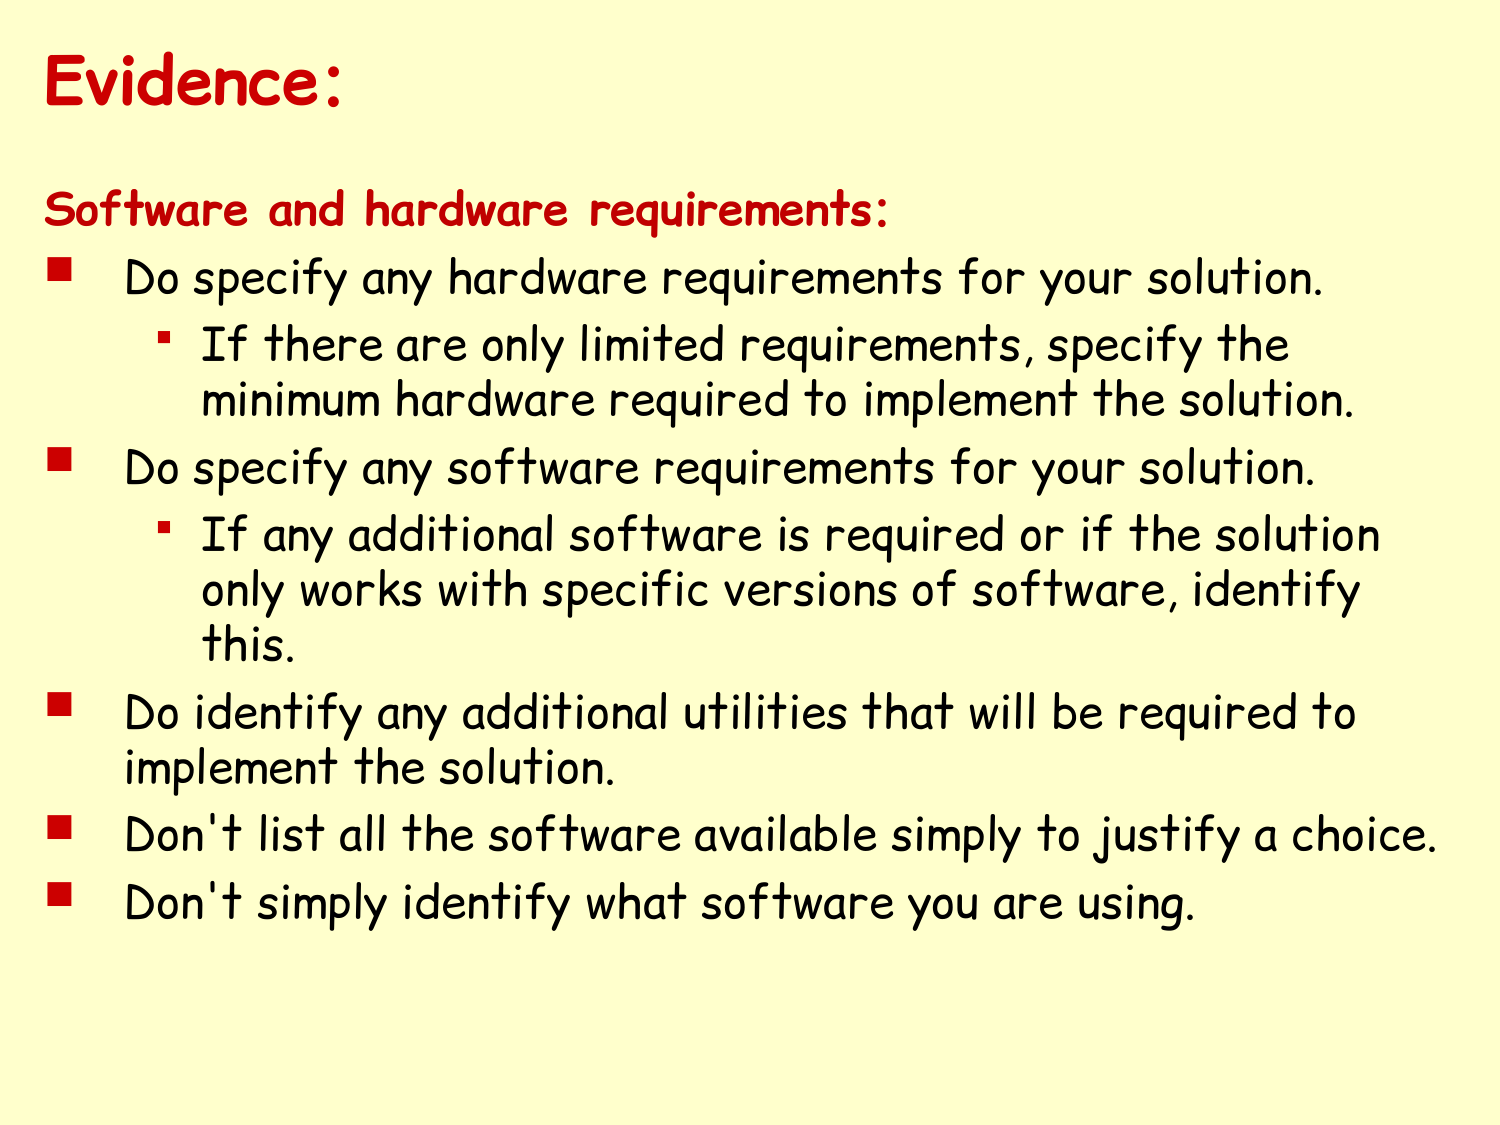

# Evidence:
Software and hardware requirements:
Do specify any hardware requirements for your solution.
If there are only limited requirements, specify the minimum hardware required to implement the solution.
Do specify any software requirements for your solution.
If any additional software is required or if the solution only works with specific versions of software, identify this.
Do identify any additional utilities that will be required to implement the solution.
Don't list all the software available simply to justify a choice.
Don't simply identify what software you are using.